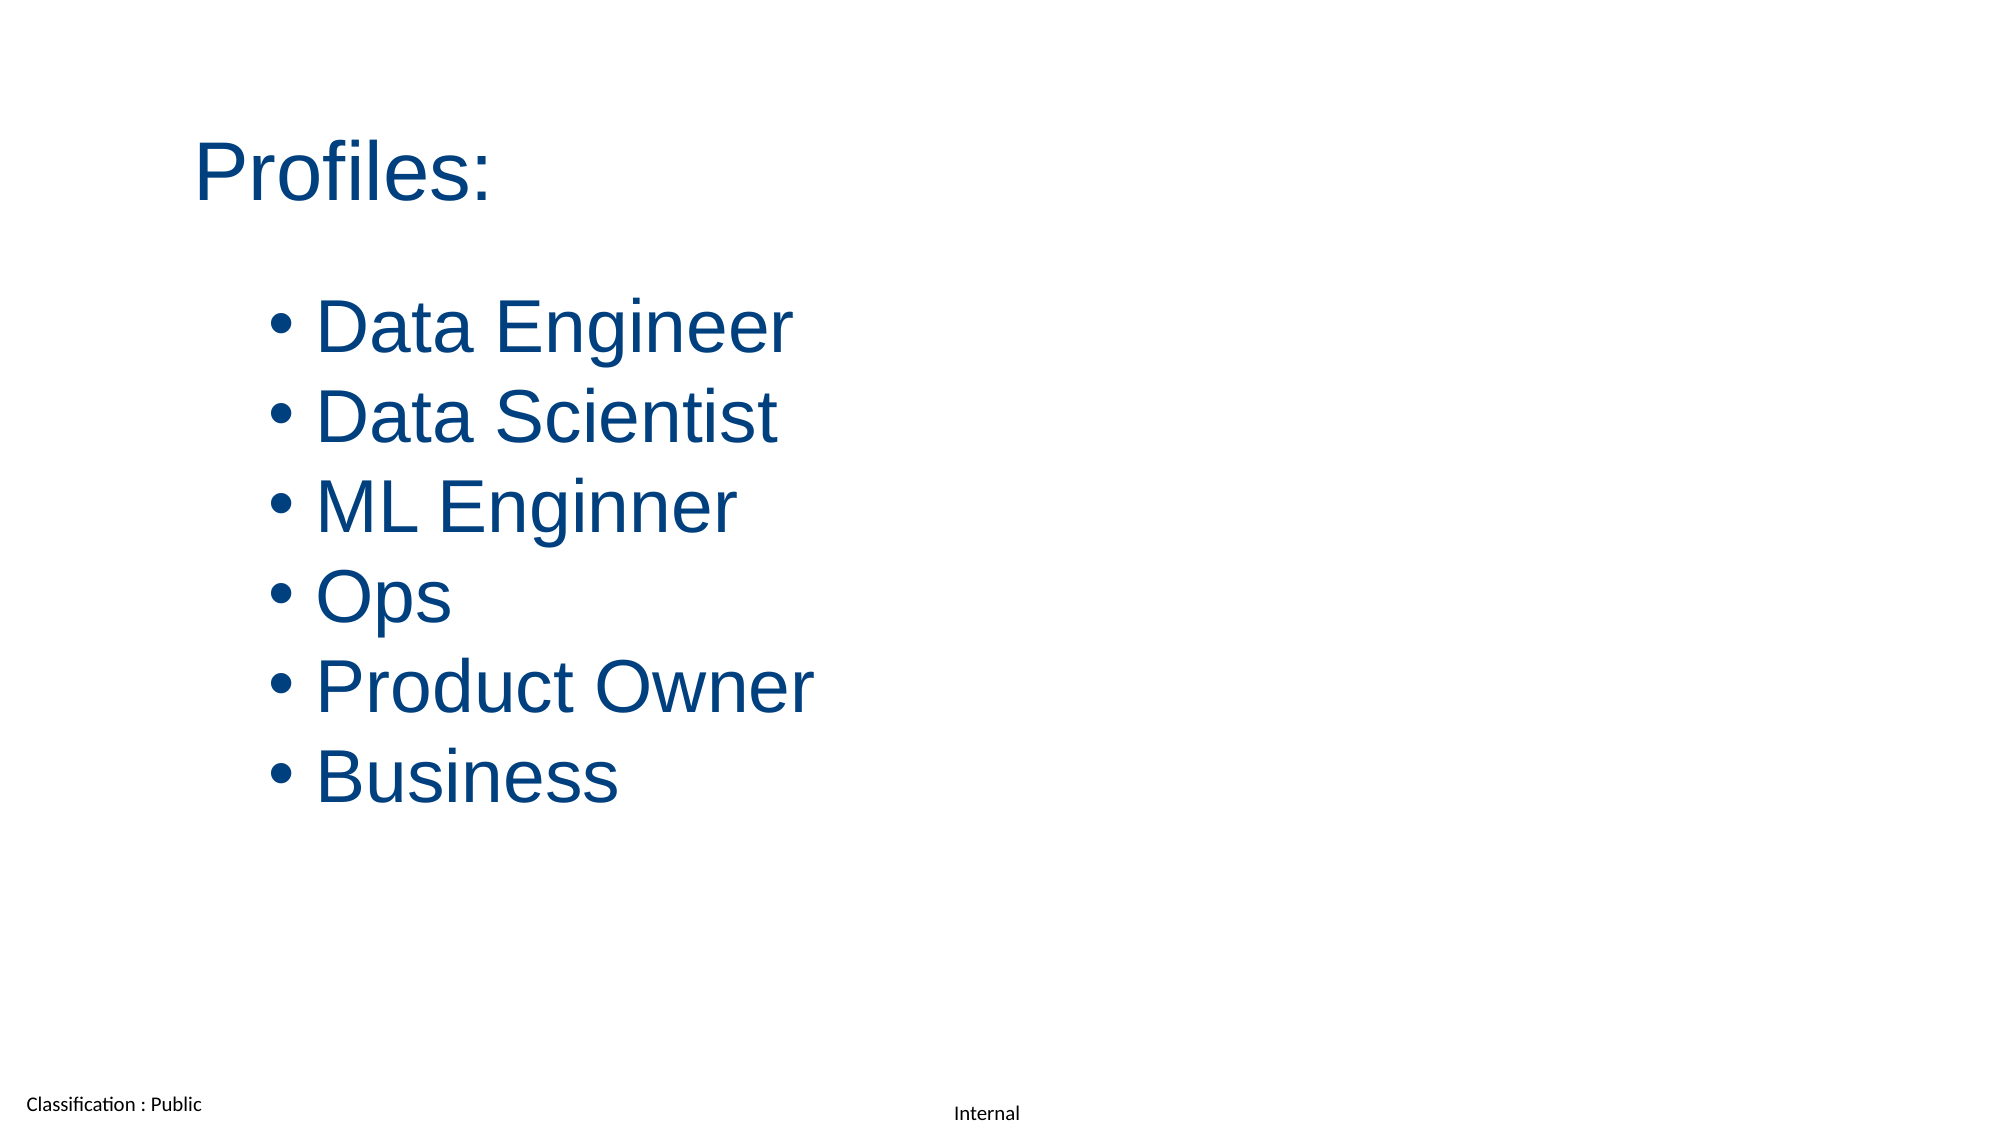

Profiles:

Data Engineer
Data Scientist
ML Enginner
Ops
Product Owner
Business